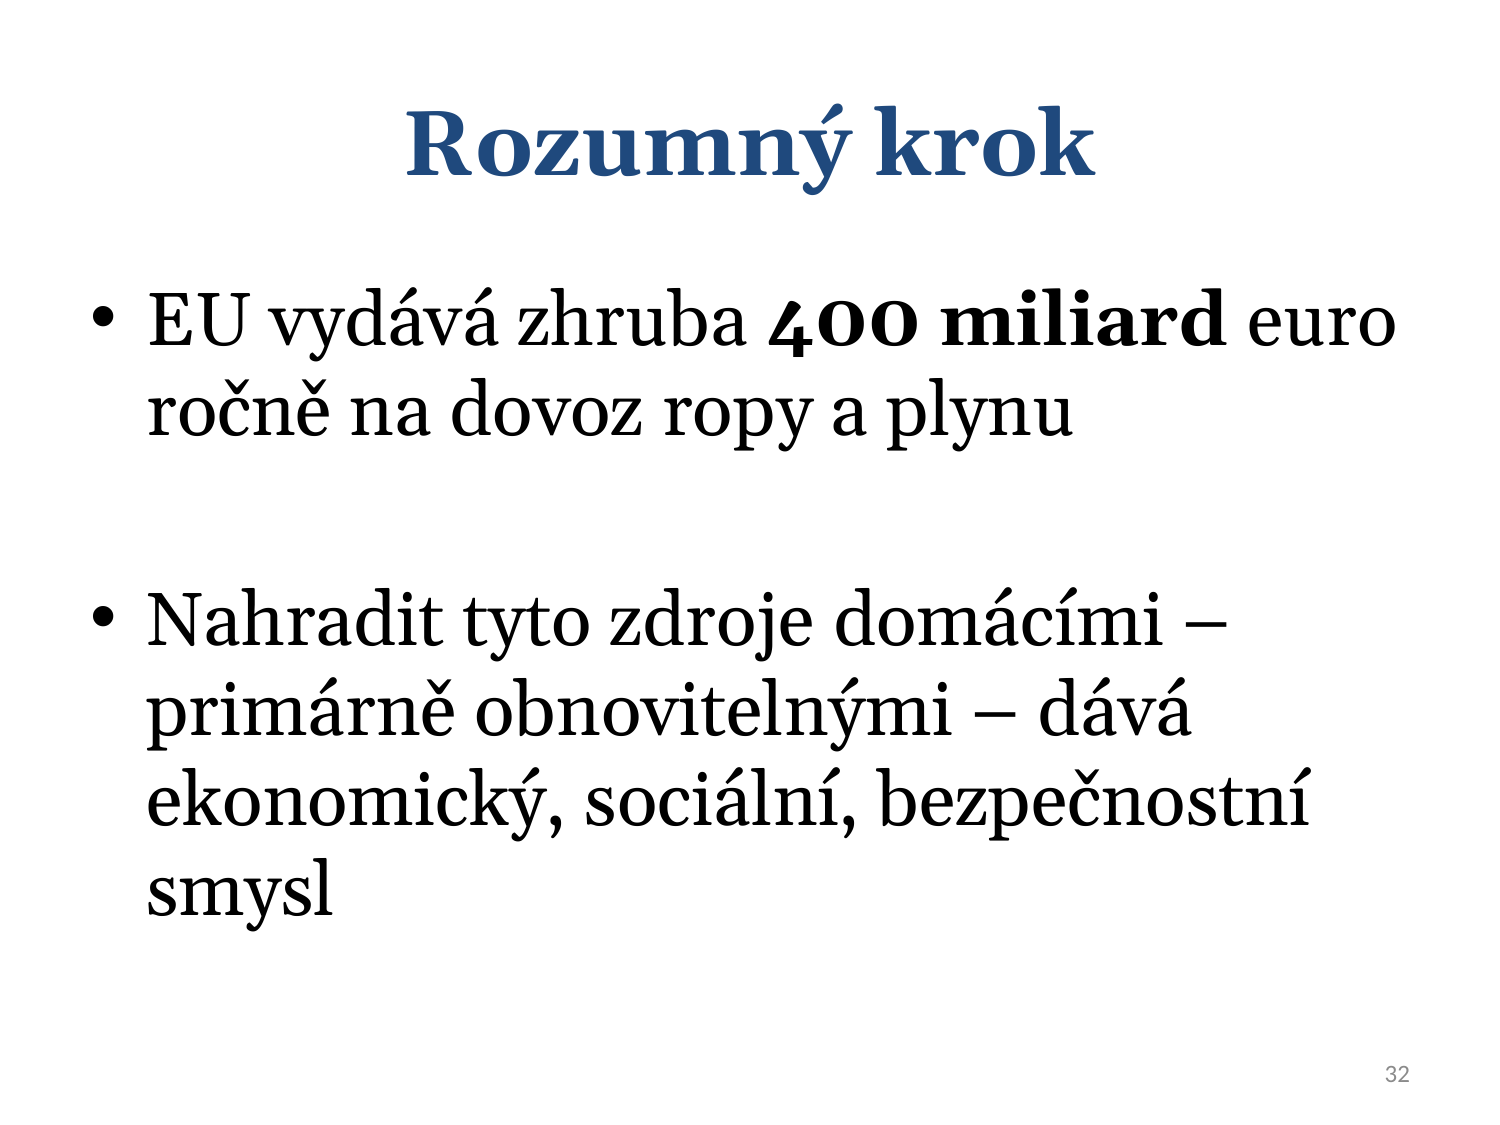

# Rozumný krok
EU vydává zhruba 400 miliard euro ročně na dovoz ropy a plynu

Nahradit tyto zdroje domácími – primárně obnovitelnými – dává ekonomický, sociální, bezpečnostní smysl

32